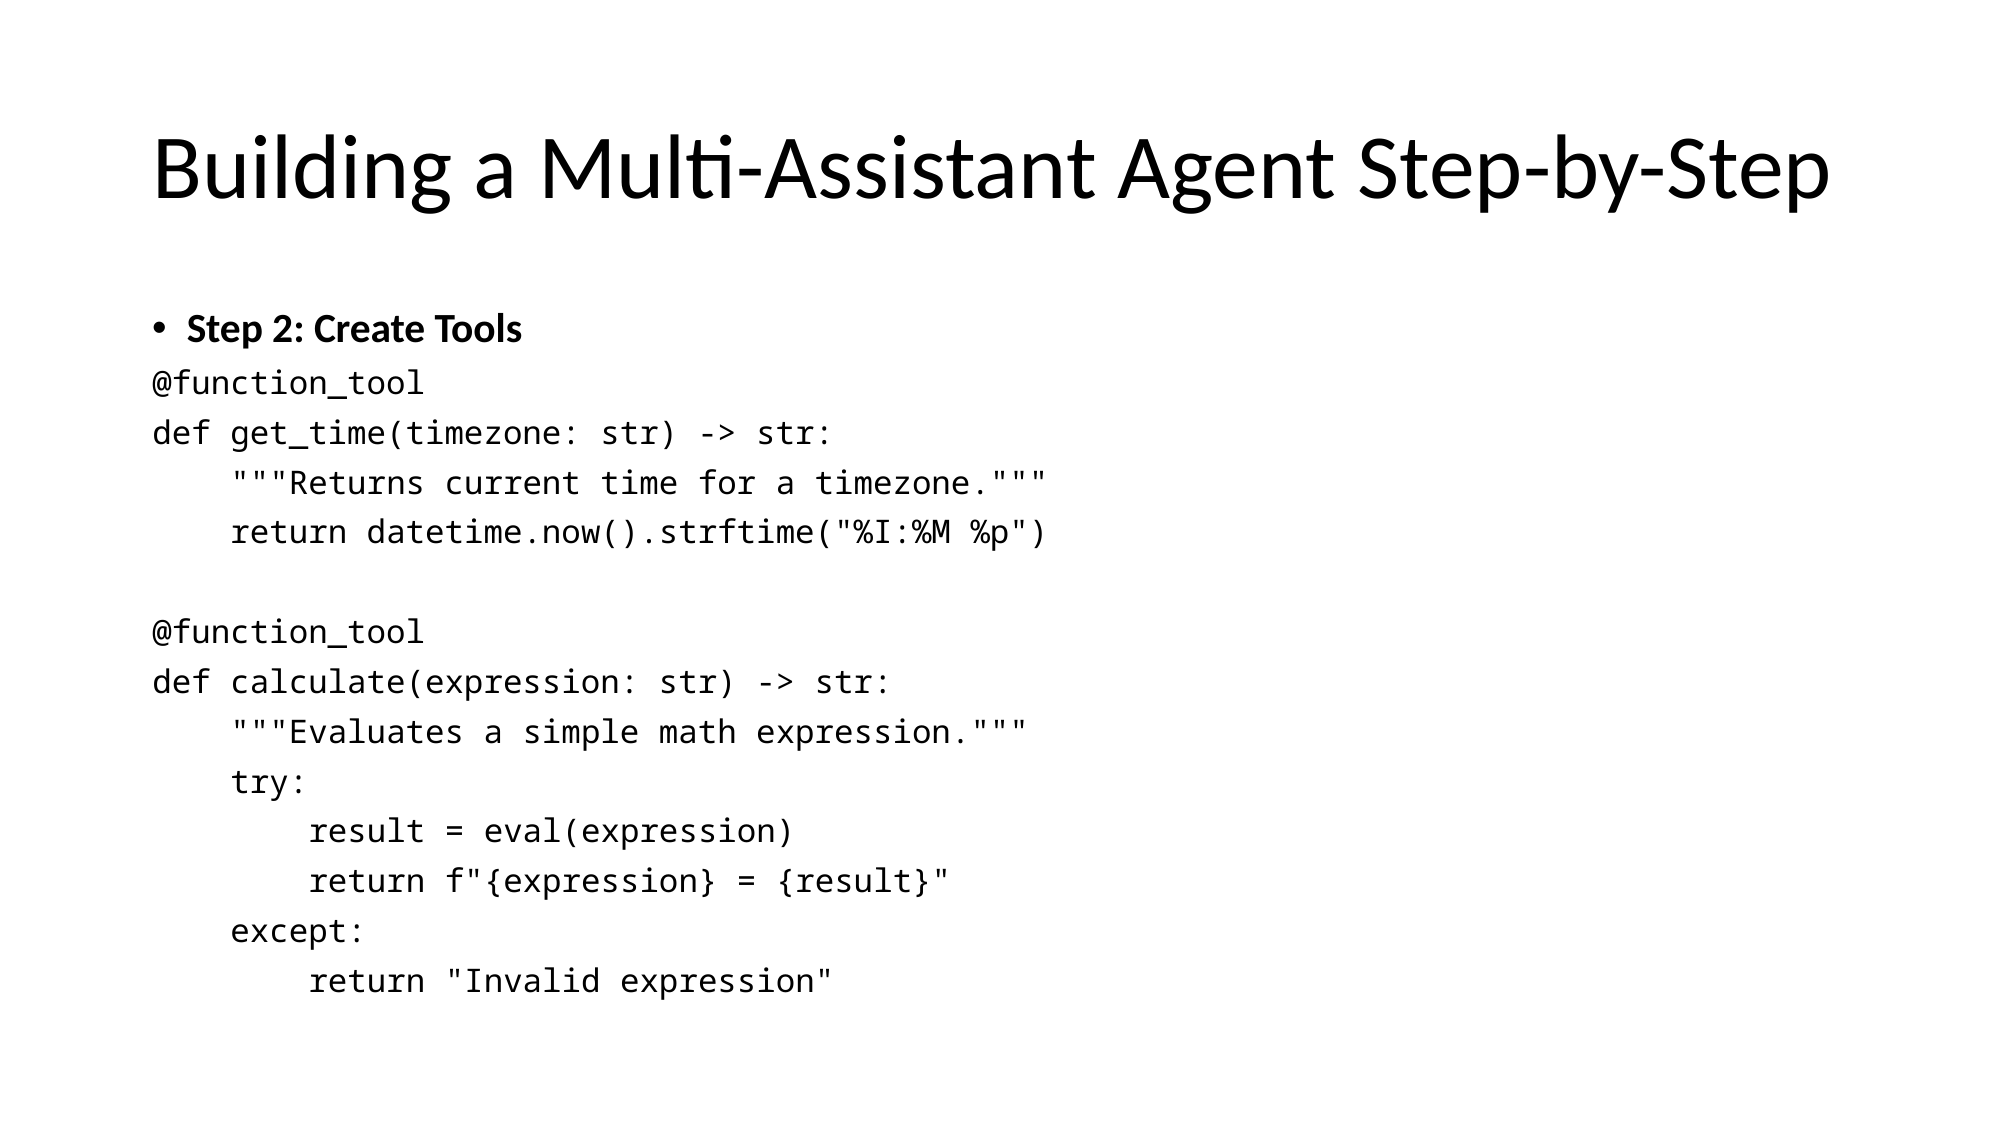

# Building a Multi-Assistant Agent Step-by-Step
Step 2: Create Tools
@function_tool
def get_time(timezone: str) -> str:
    """Returns current time for a timezone."""
    return datetime.now().strftime("%I:%M %p")

@function_tool
def calculate(expression: str) -> str:
    """Evaluates a simple math expression."""
    try:
        result = eval(expression)
        return f"{expression} = {result}"
    except:
        return "Invalid expression"